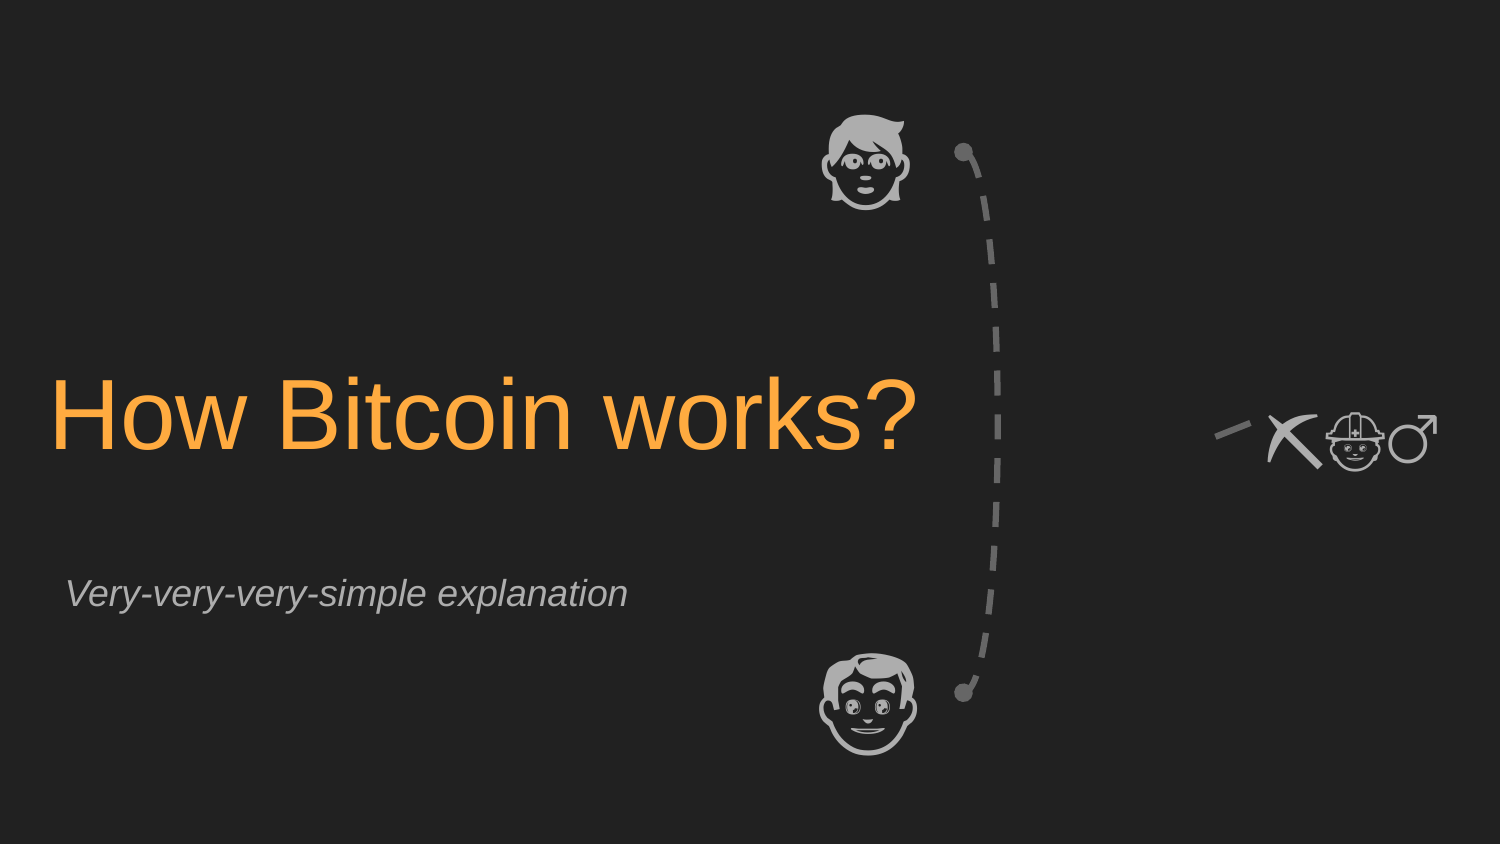

# How Bitcoin works?
🧑
⛏️👷‍♂️
Very-very-very-simple explanation
👨